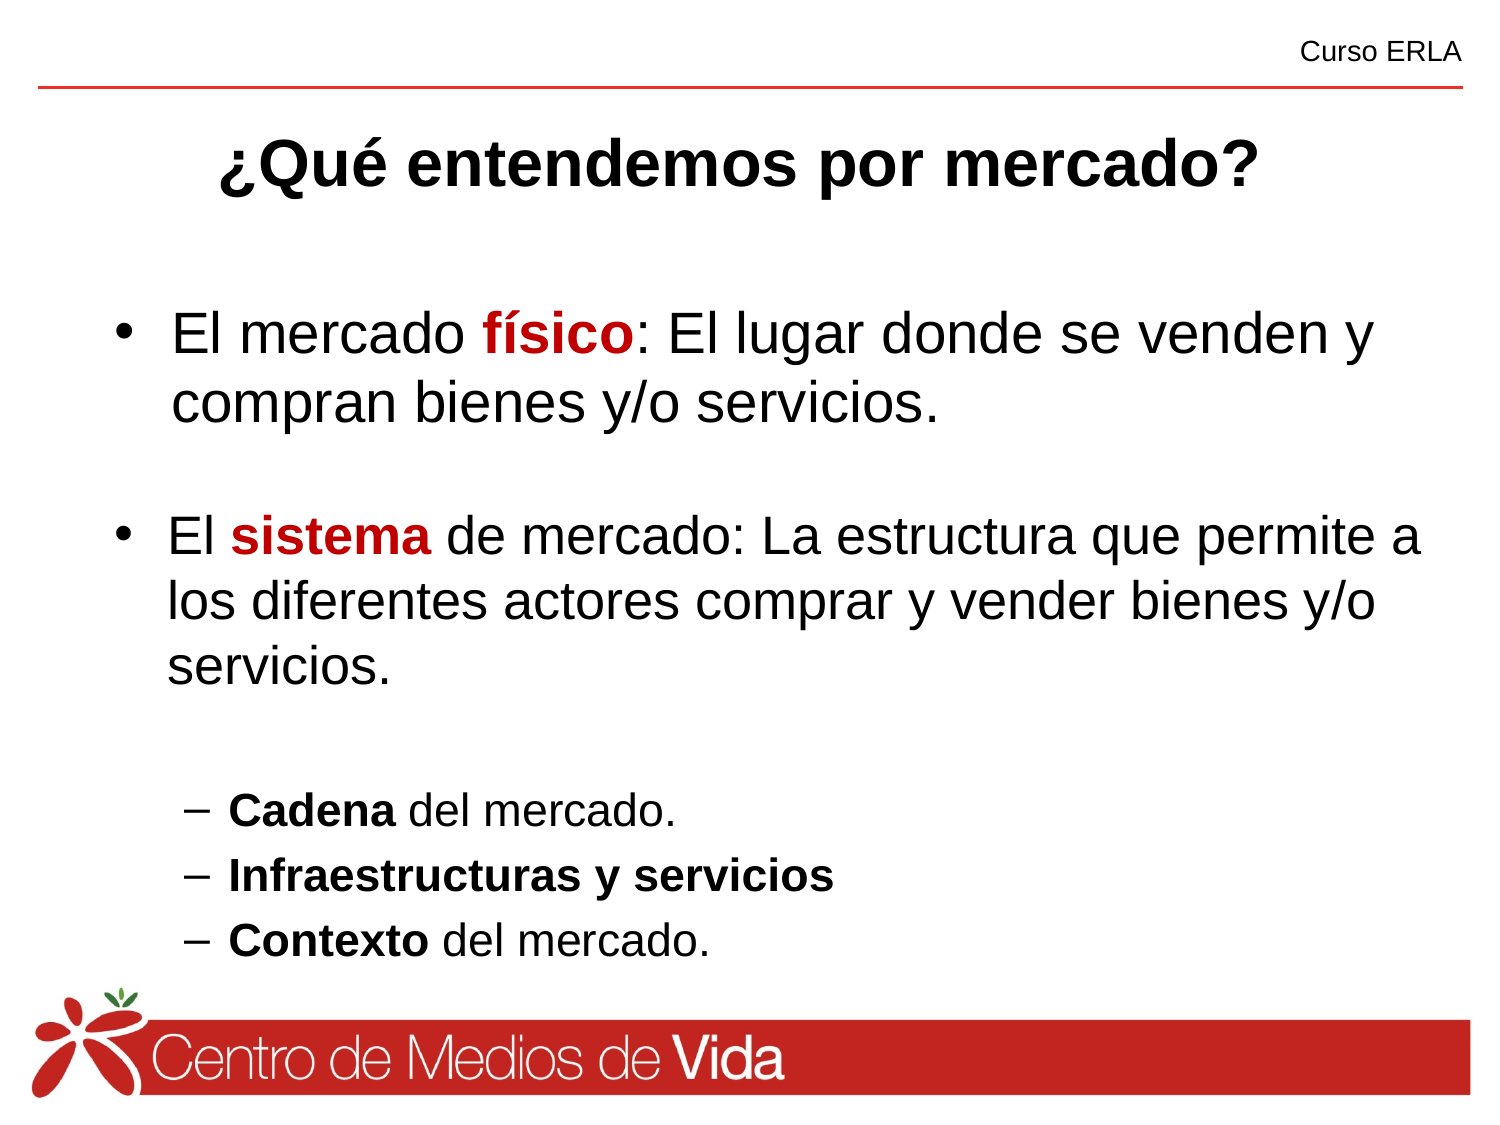

# ¿Qué entendemos por mercado?
El mercado físico: El lugar donde se venden y compran bienes y/o servicios.
El sistema de mercado: La estructura que permite a los diferentes actores comprar y vender bienes y/o servicios.

Cadena del mercado.
Infraestructuras y servicios
Contexto del mercado.